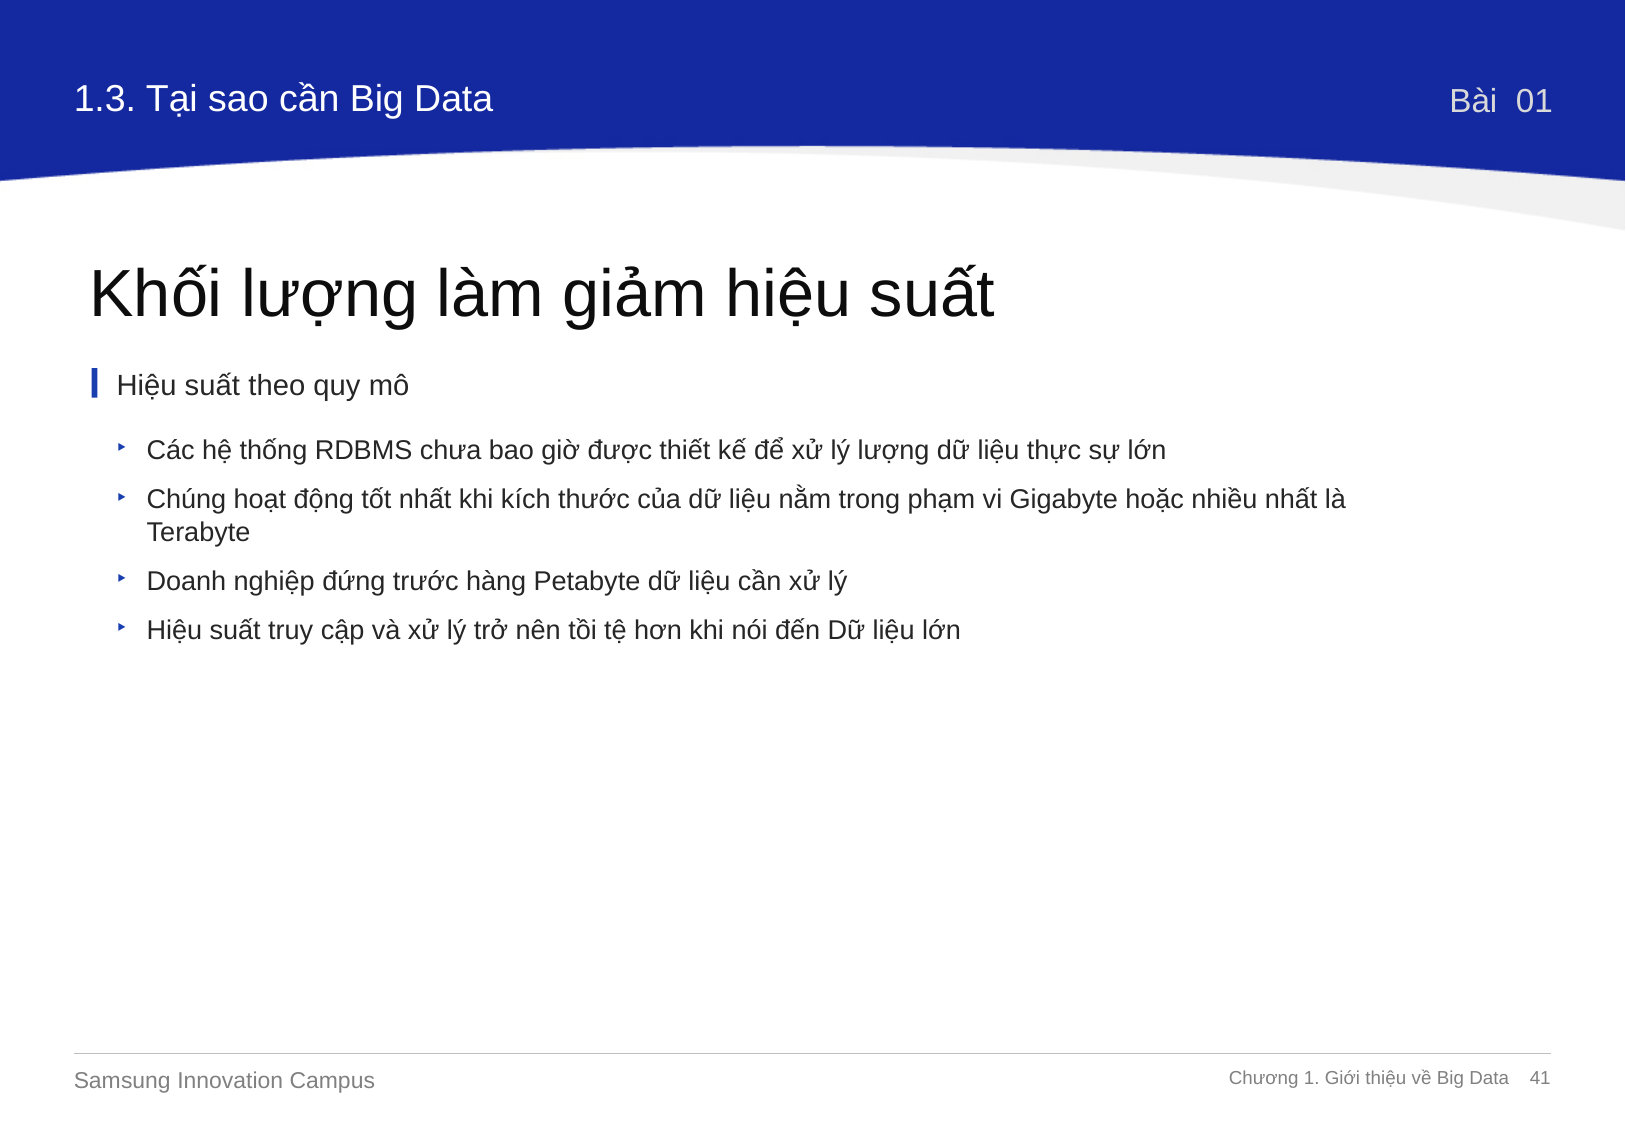

1.3. Tại sao cần Big Data
Bài  01
Khối lượng làm giảm hiệu suất
Hiệu suất theo quy mô

Các hệ thống RDBMS chưa bao giờ được thiết kế để xử lý lượng dữ liệu thực sự lớn
Chúng hoạt động tốt nhất khi kích thước của dữ liệu nằm trong phạm vi Gigabyte hoặc nhiều nhất là Terabyte
Doanh nghiệp đứng trước hàng Petabyte dữ liệu cần xử lý
Hiệu suất truy cập và xử lý trở nên tồi tệ hơn khi nói đến Dữ liệu lớn